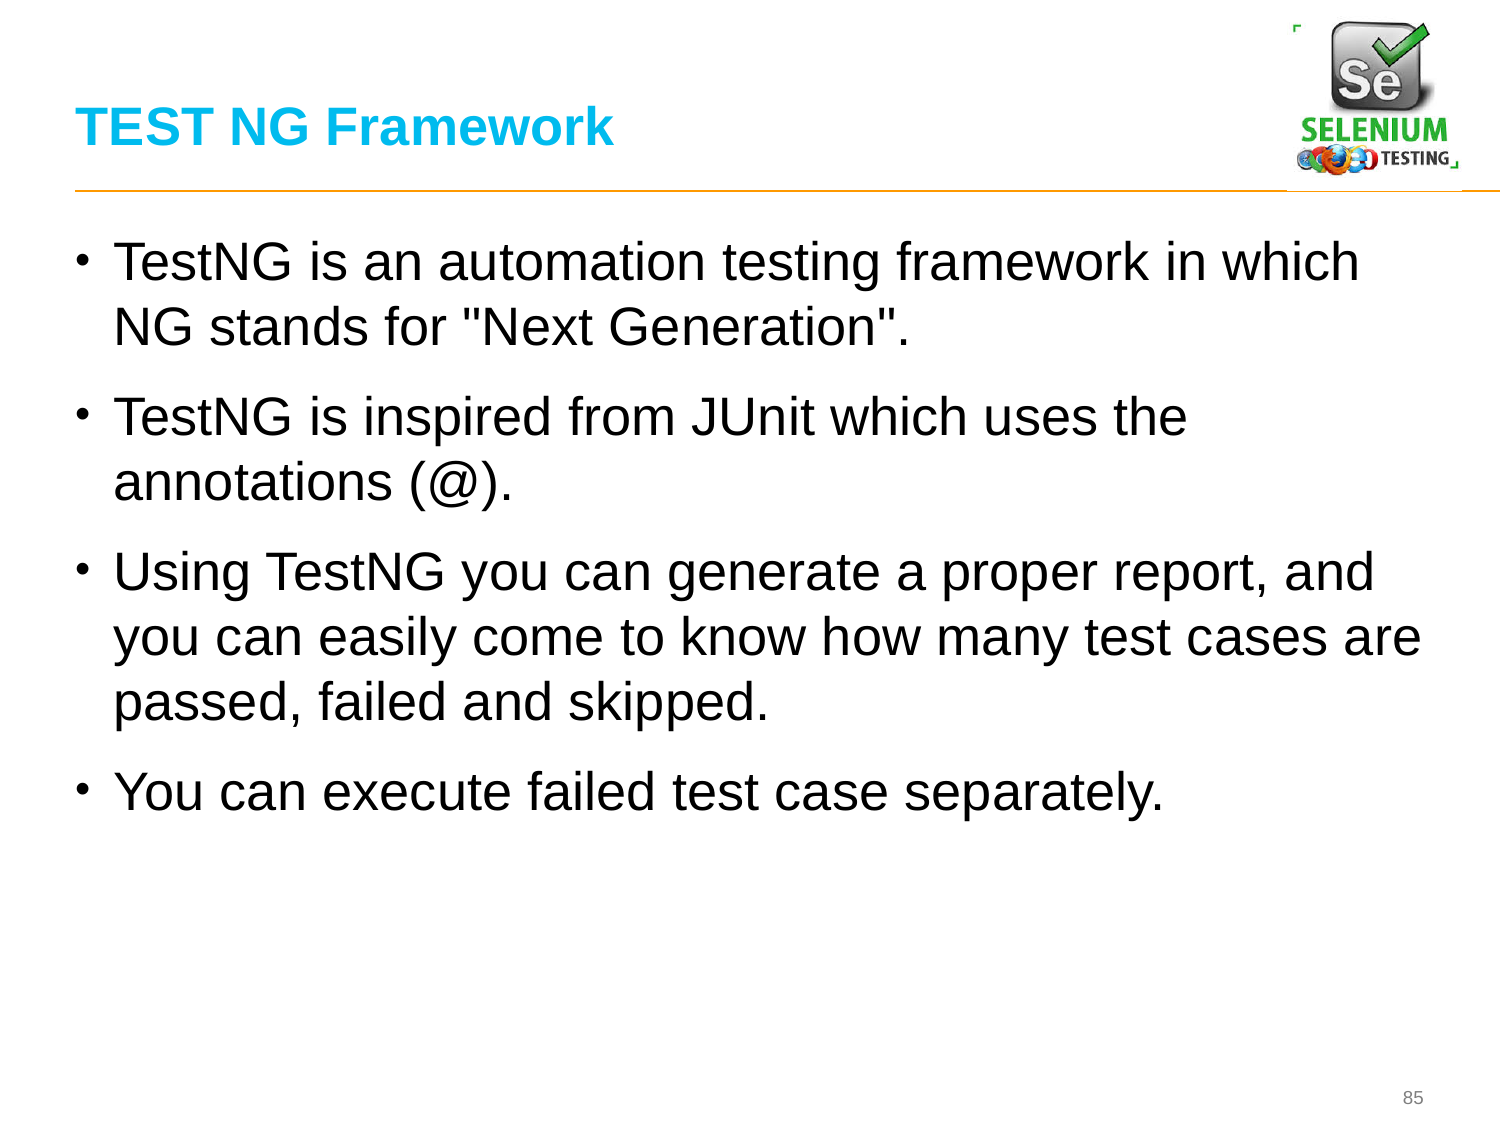

# TEST NG Framework
TestNG is an automation testing framework in which NG stands for "Next Generation".
TestNG is inspired from JUnit which uses the annotations (@).
Using TestNG you can generate a proper report, and you can easily come to know how many test cases are passed, failed and skipped.
You can execute failed test case separately.